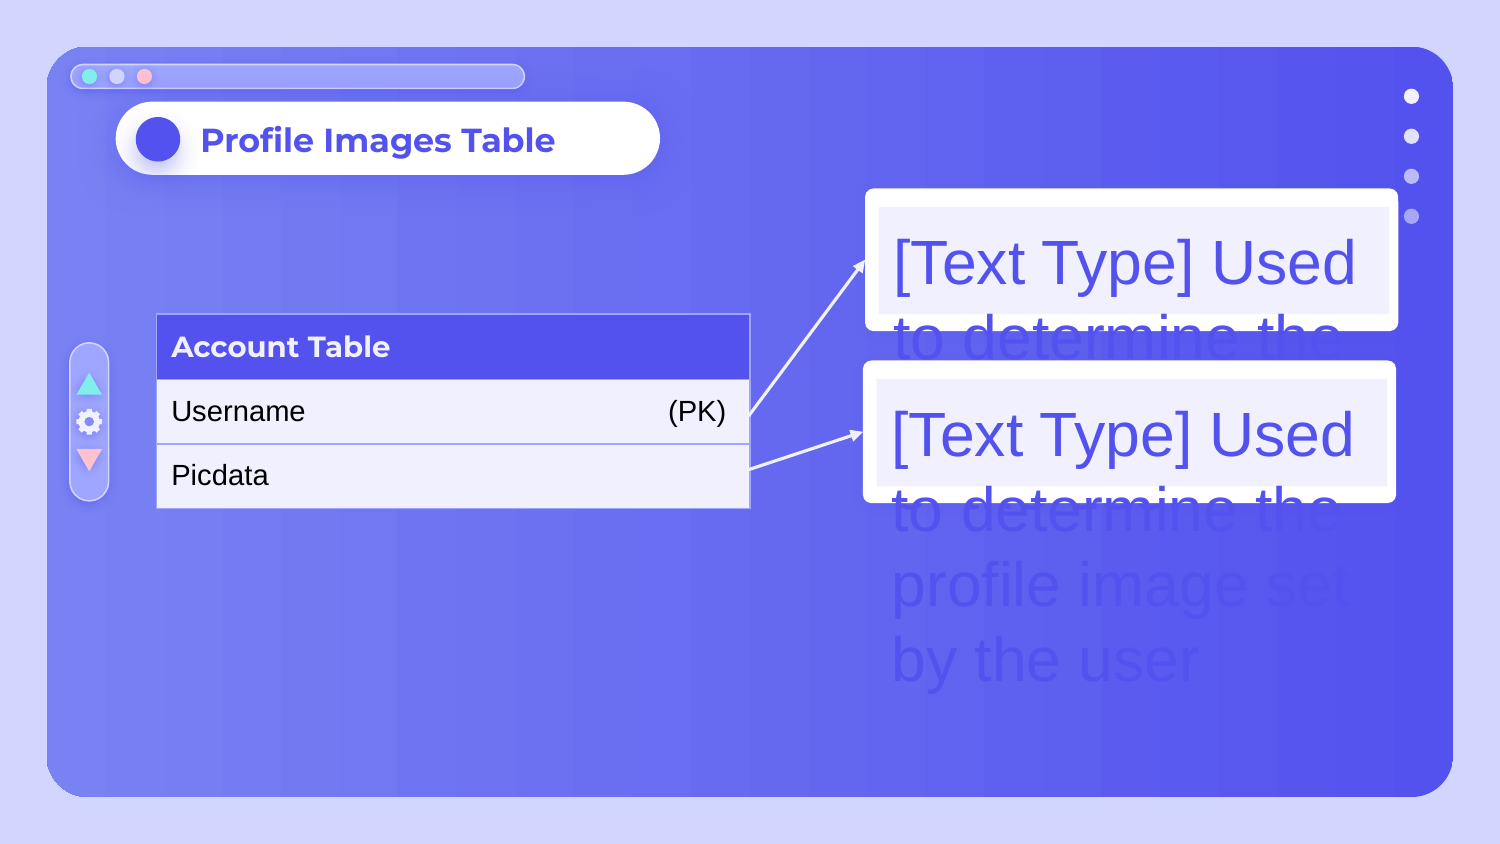

# Profile Images Table

[Text Type] Used to determine the username
of the user
| Account Table |
| --- |
| Username (PK) |
| Picdata |

[Text Type] Used to determine the profile image set by the user